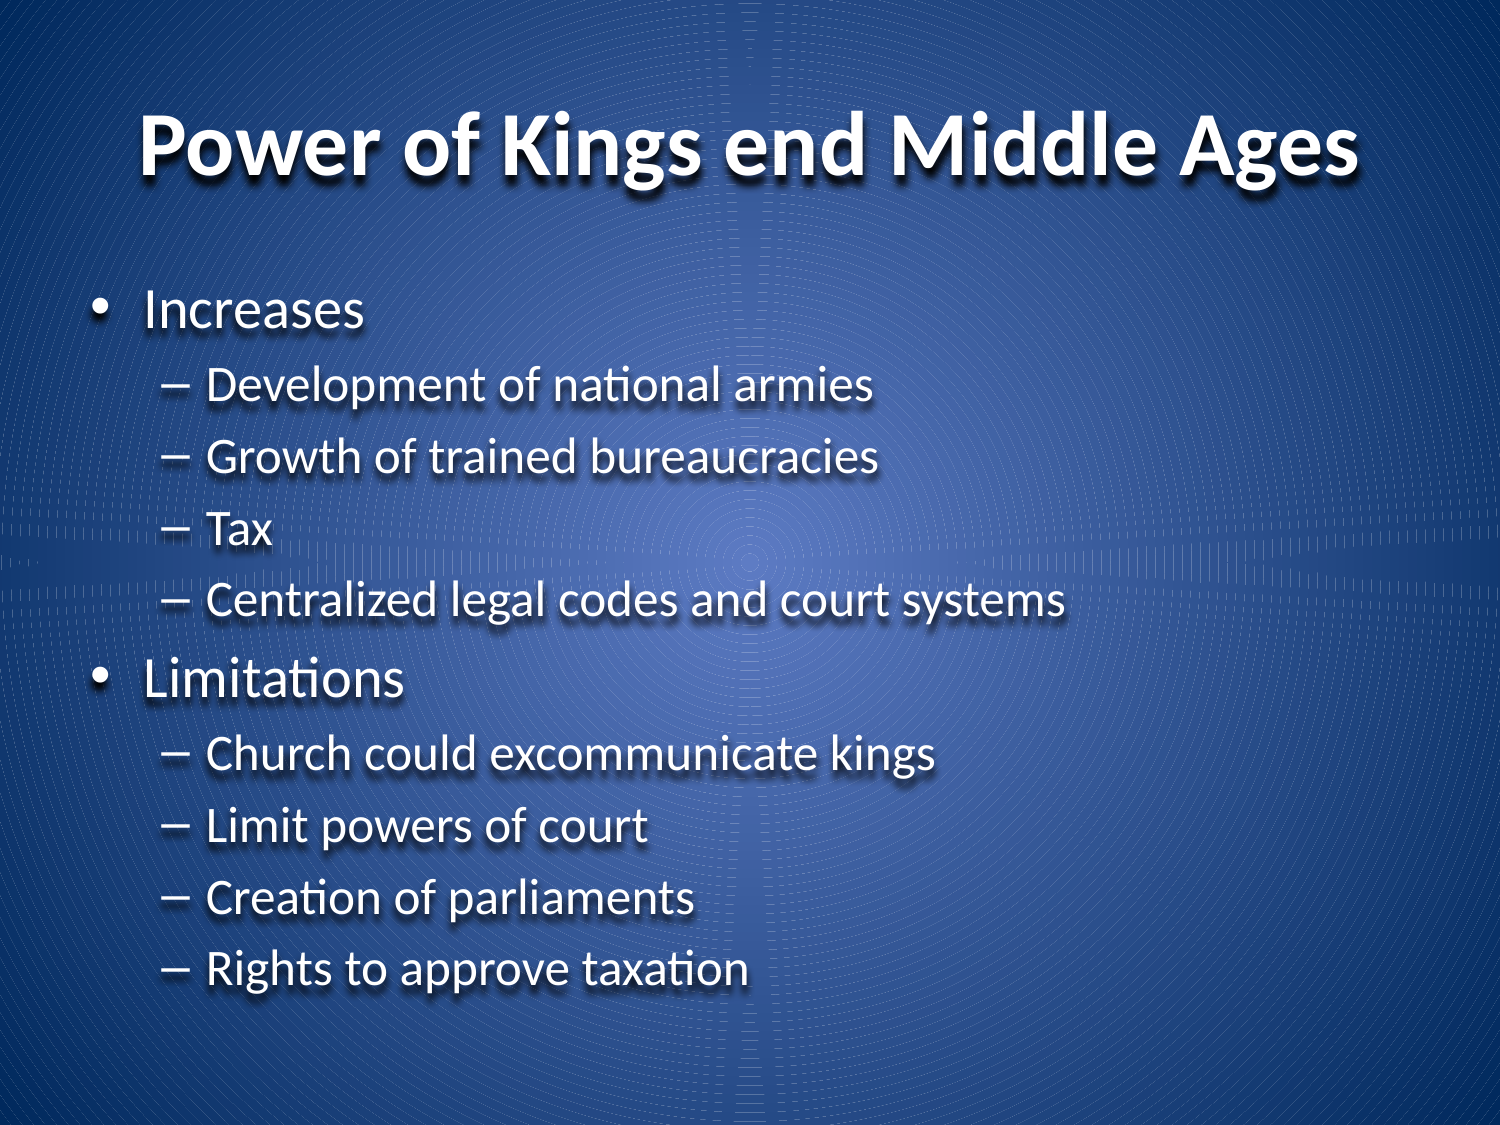

# Power of Kings end Middle Ages
Increases
Development of national armies
Growth of trained bureaucracies
Tax
Centralized legal codes and court systems
Limitations
Church could excommunicate kings
Limit powers of court
Creation of parliaments
Rights to approve taxation